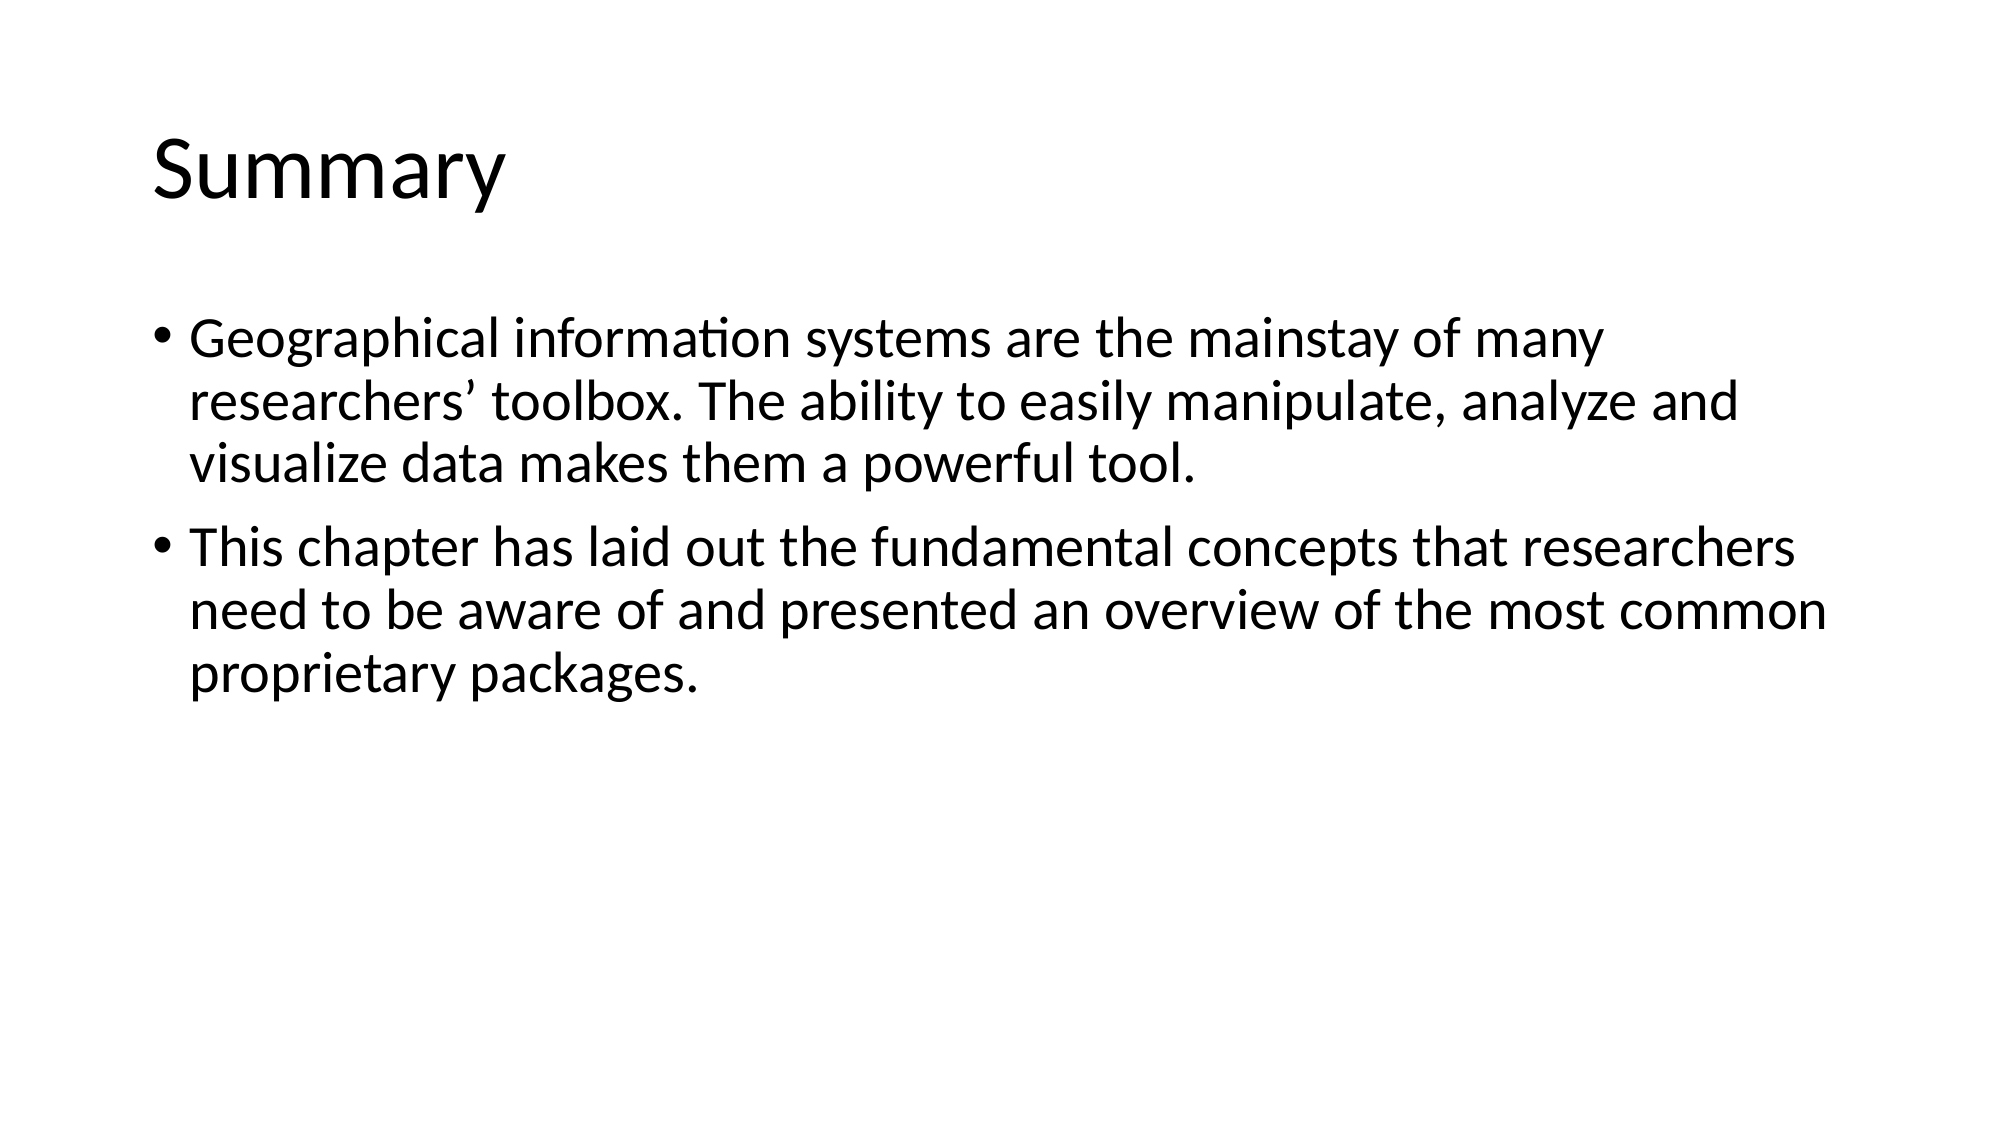

# Summary
Geographical information systems are the mainstay of many researchers’ toolbox. The ability to easily manipulate, analyze and visualize data makes them a powerful tool.
This chapter has laid out the fundamental concepts that researchers need to be aware of and presented an overview of the most common proprietary packages.